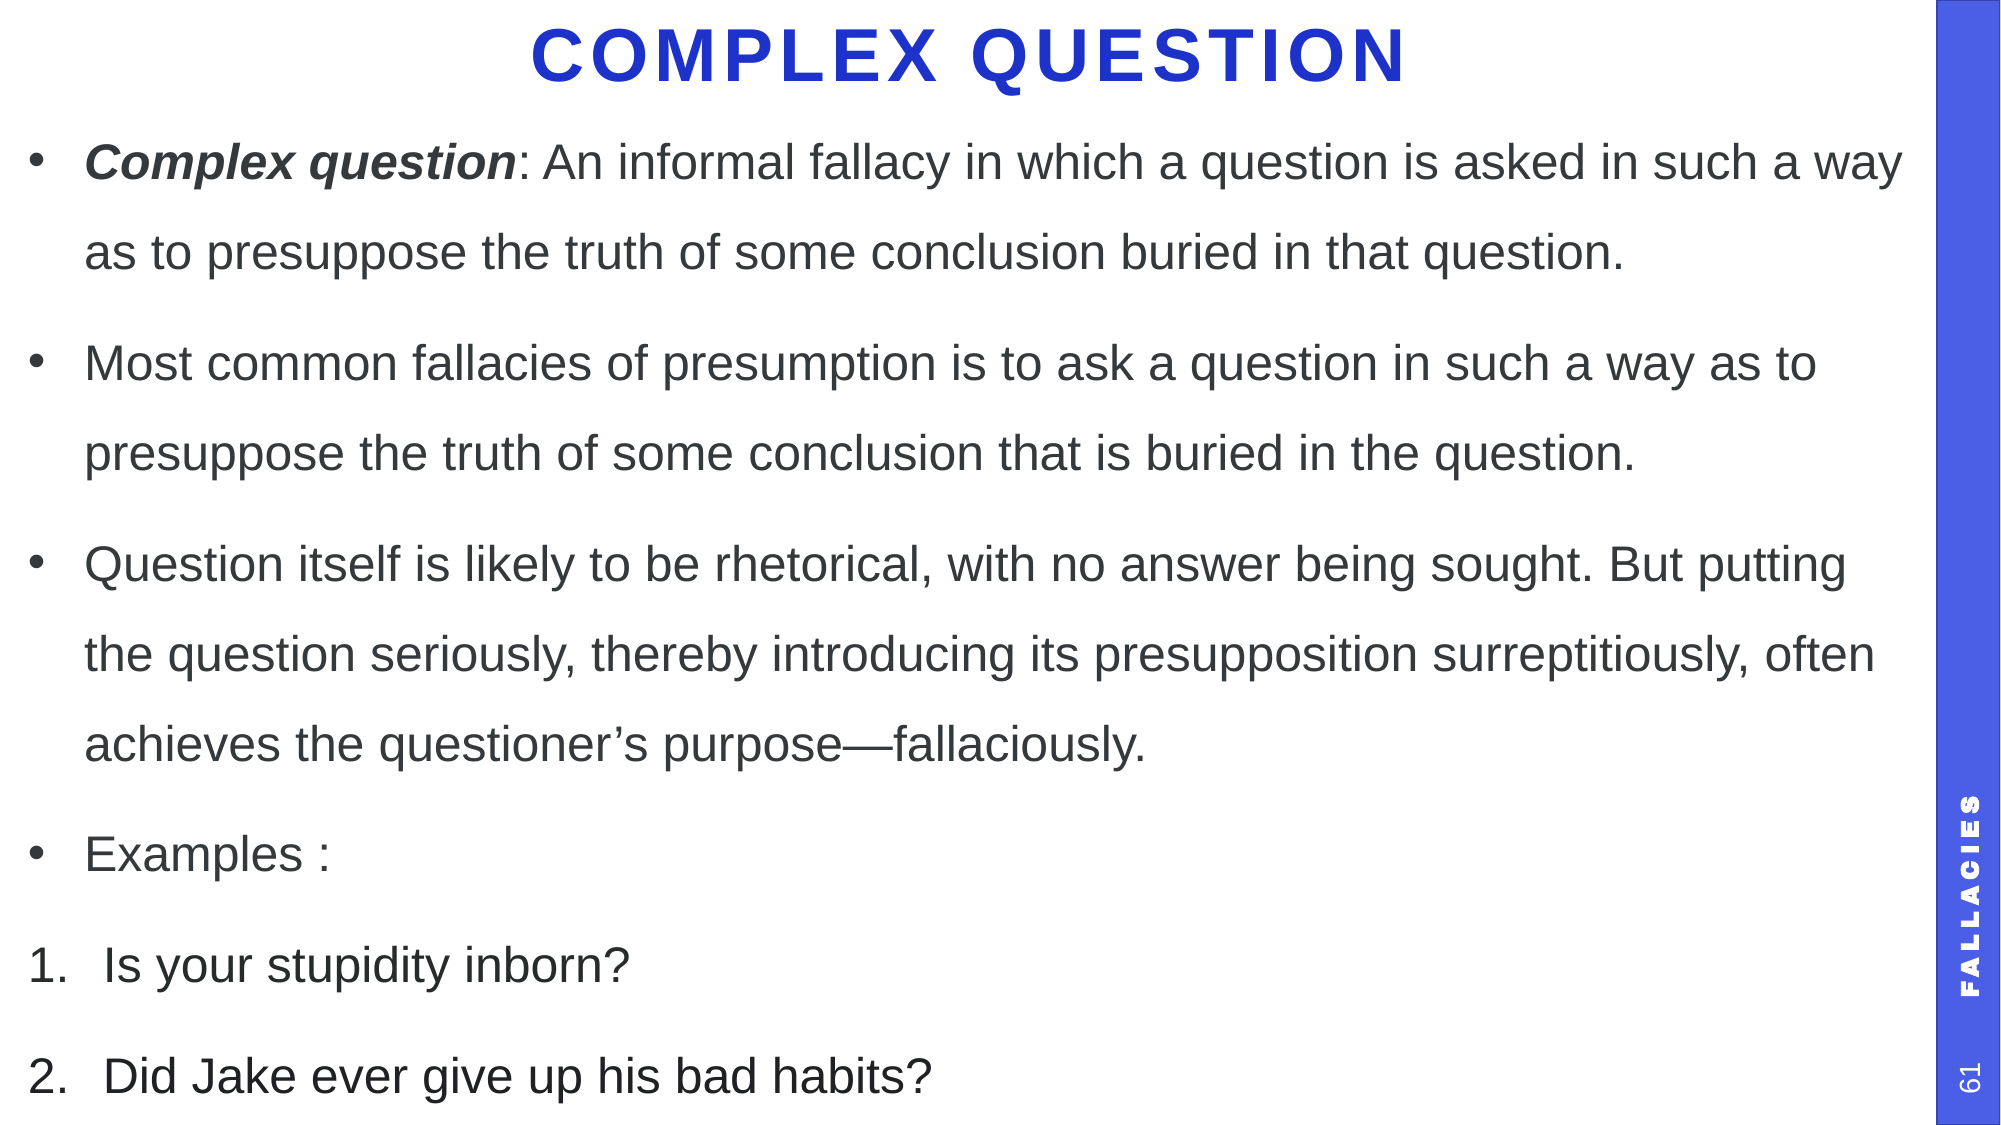

# Complex Question
Complex question: An informal fallacy in which a question is asked in such a way as to presuppose the truth of some conclusion buried in that question.
Most common fallacies of presumption is to ask a question in such a way as to presuppose the truth of some conclusion that is buried in the question.
Question itself is likely to be rhetorical, with no answer being sought. But putting the question seriously, thereby introducing its presupposition surreptitiously, often achieves the questioner’s purpose—fallaciously.
Examples :
Is your stupidity inborn?
Did Jake ever give up his bad habits?

Fallacies
61